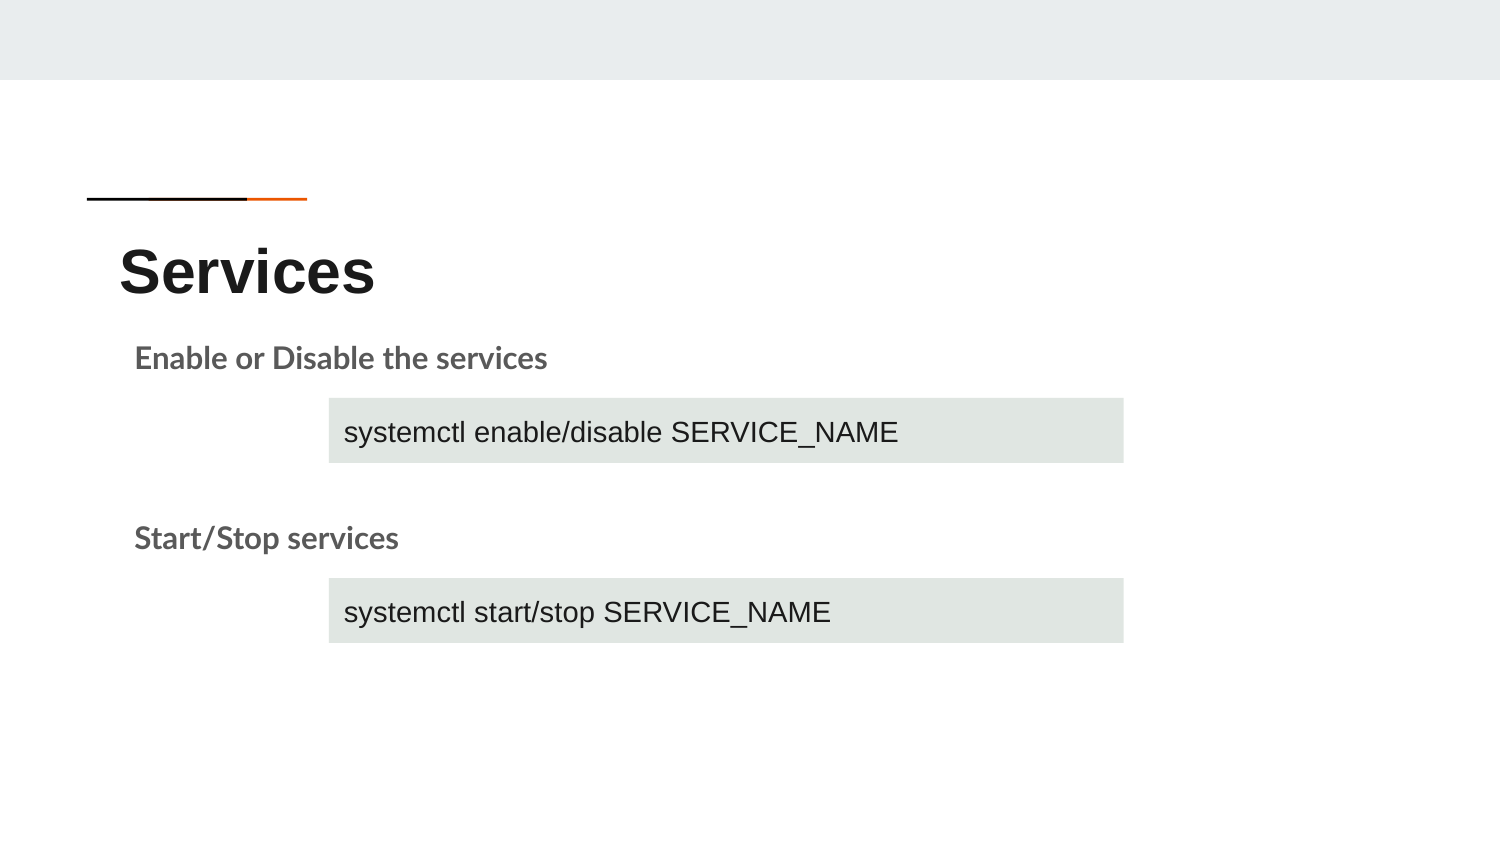

# Services

Enable or Disable the services
systemctl enable/disable SERVICE_NAME
Start/Stop services
systemctl start/stop SERVICE_NAME